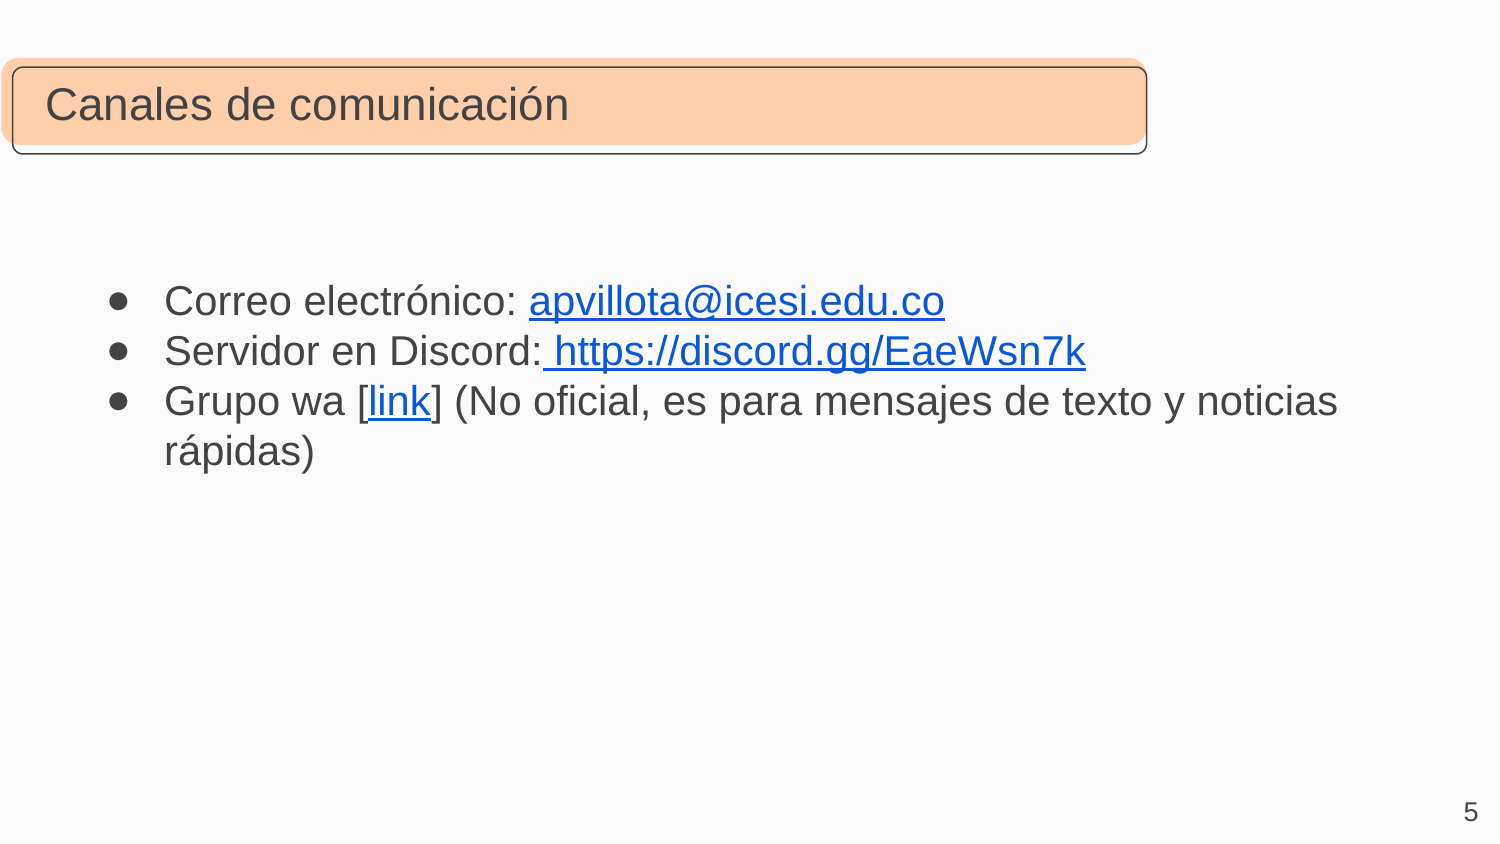

# Canales de comunicación
Correo electrónico: apvillota@icesi.edu.co
Servidor en Discord: https://discord.gg/EaeWsn7k
Grupo wa [link] (No oficial, es para mensajes de texto y noticias rápidas)

5